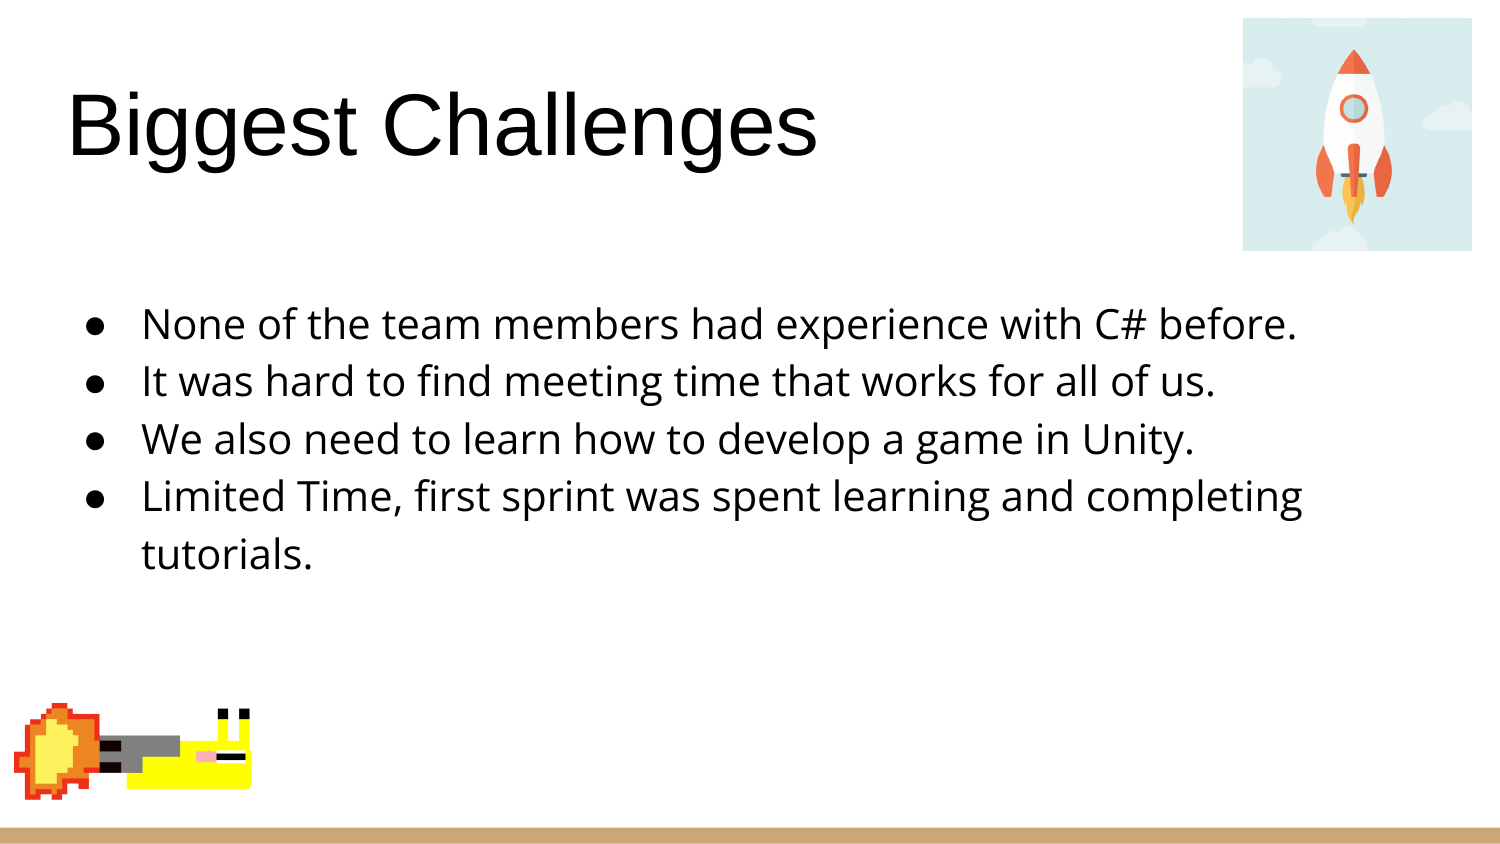

# Biggest Challenges
None of the team members had experience with C# before.
It was hard to find meeting time that works for all of us.
We also need to learn how to develop a game in Unity.
Limited Time, first sprint was spent learning and completing tutorials.